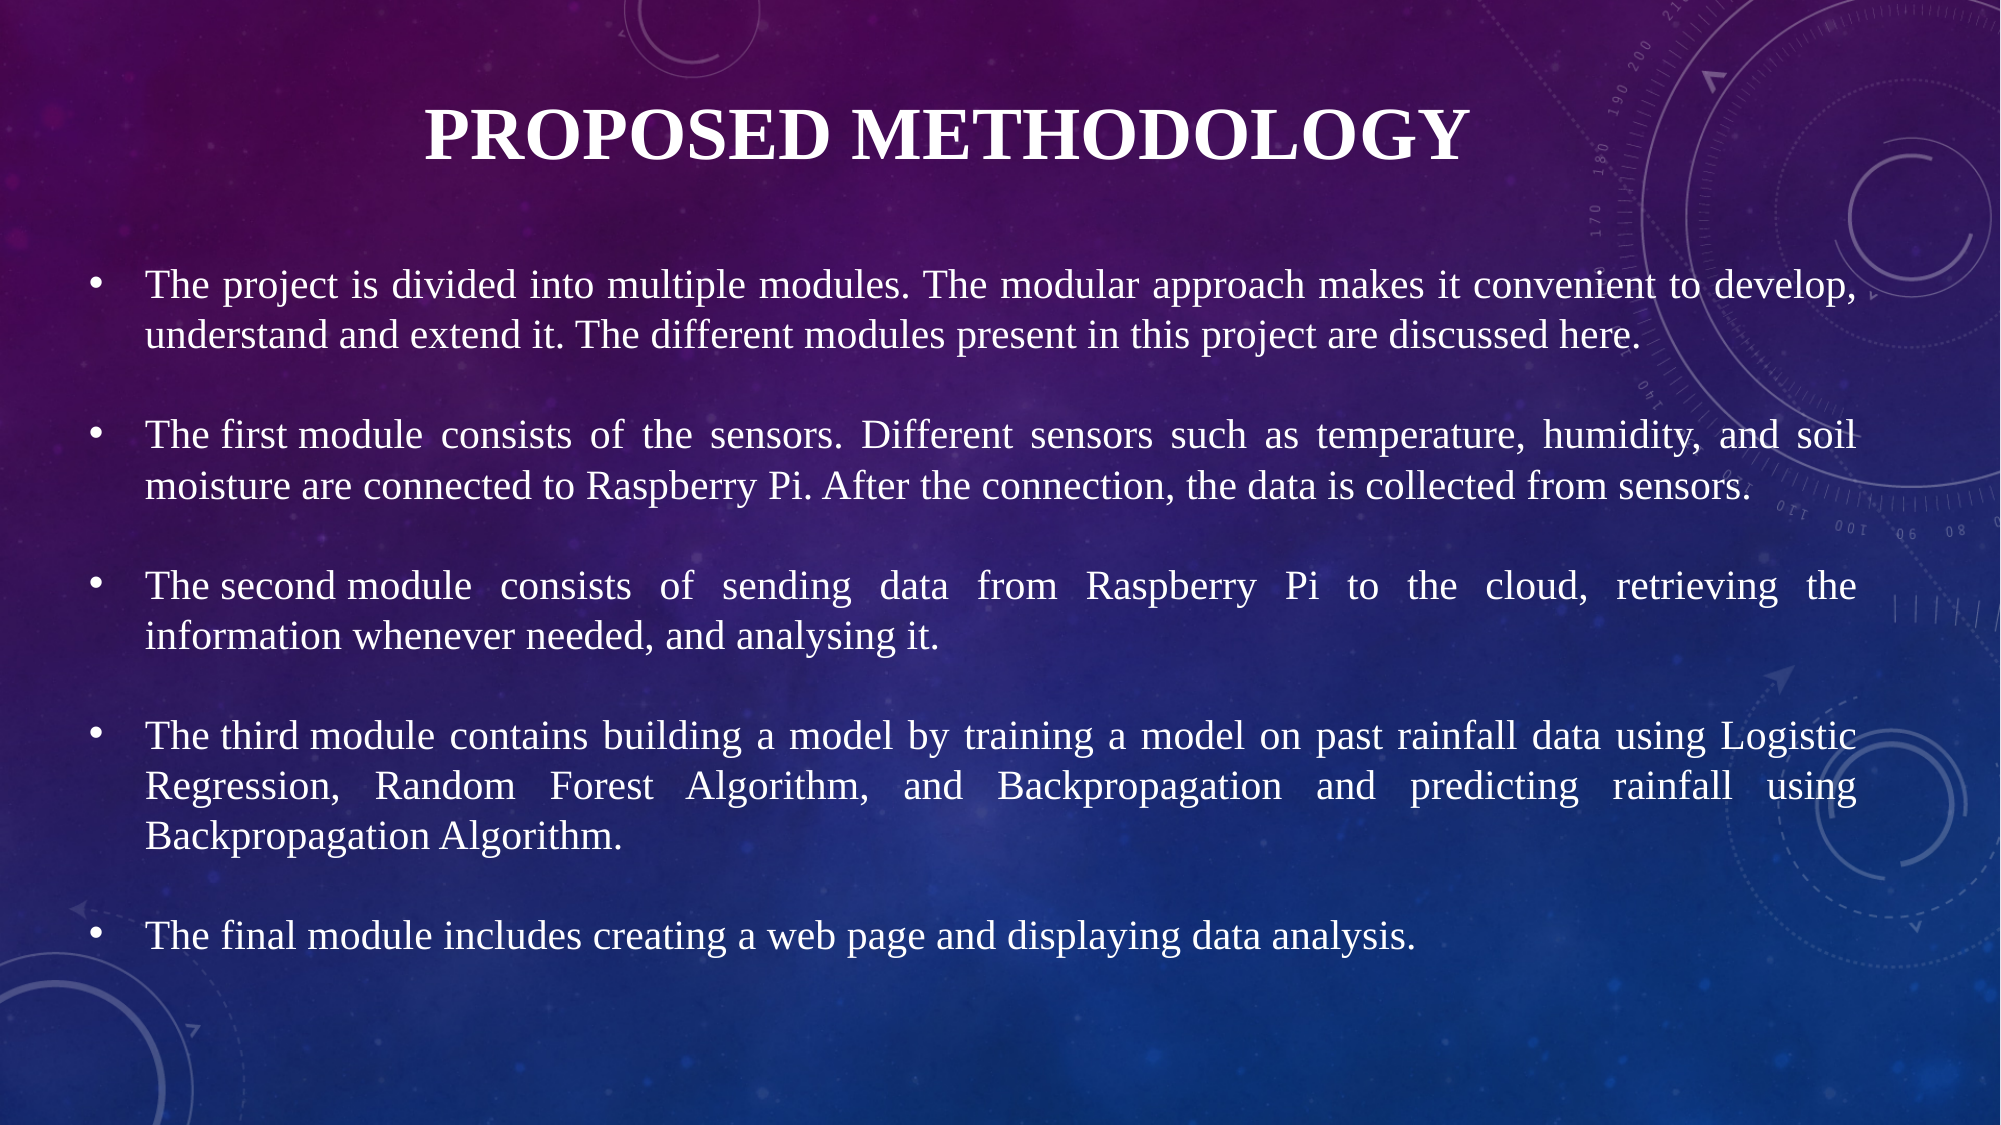

# PROPOSED METHODOLOGY
The project is divided into multiple modules. The modular approach makes it convenient to develop, understand and extend it. The different modules present in this project are discussed here.

The first module consists of the sensors. Different sensors such as temperature, humidity, and soil moisture are connected to Raspberry Pi. After the connection, the data is collected from sensors.

The second module consists of sending data from Raspberry Pi to the cloud, retrieving the information whenever needed, and analysing it.

The third module contains building a model by training a model on past rainfall data using Logistic Regression, Random Forest Algorithm, and Backpropagation and predicting rainfall using Backpropagation Algorithm.

The final module includes creating a web page and displaying data analysis.